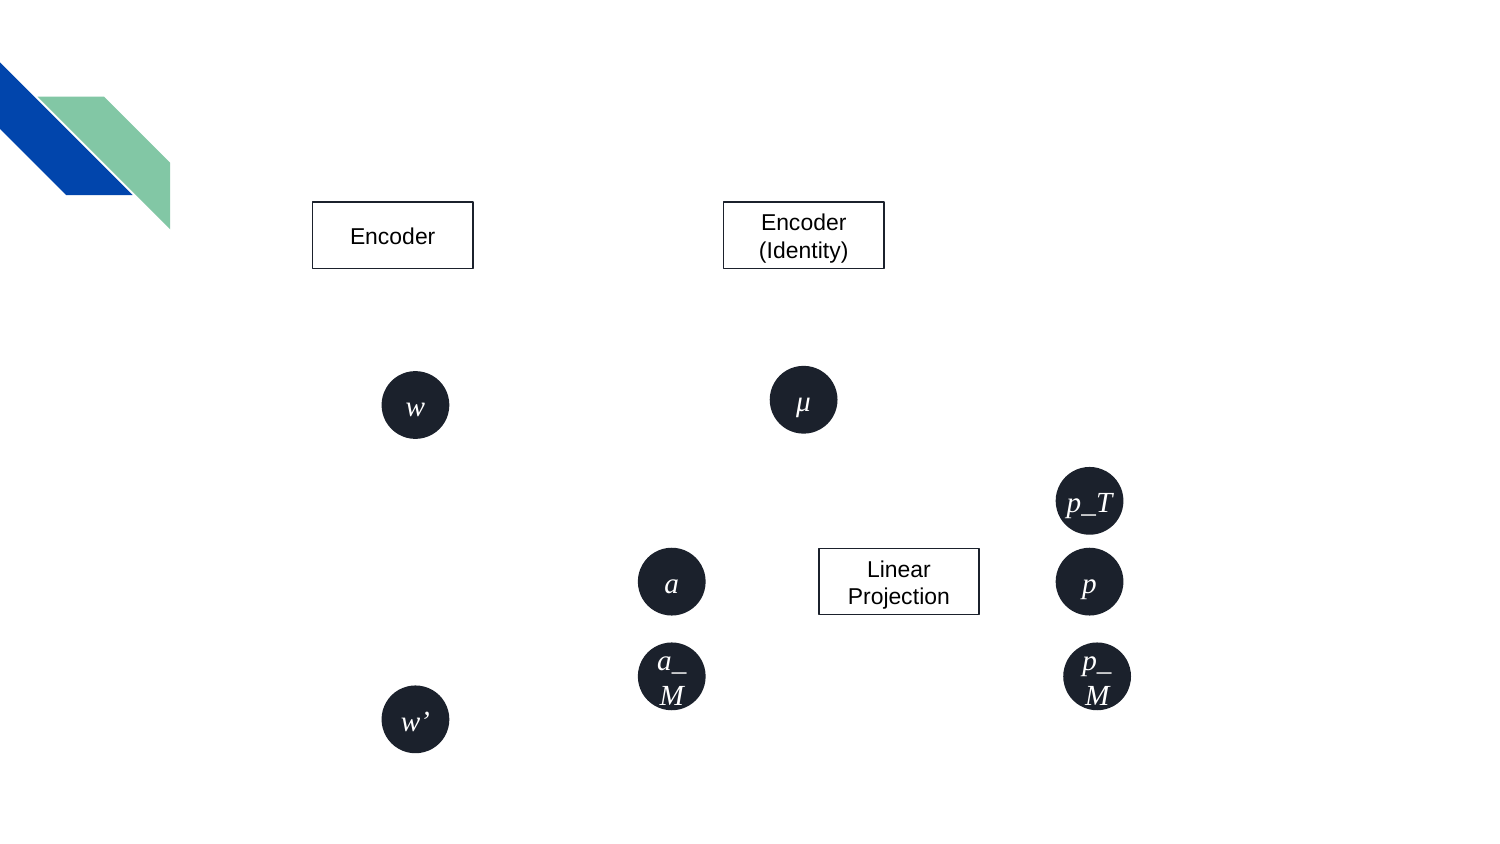

Encoder
Encoder
(Identity)
μ
w
p_T
a
Linear
Projection
p
a_M
p_M
w’